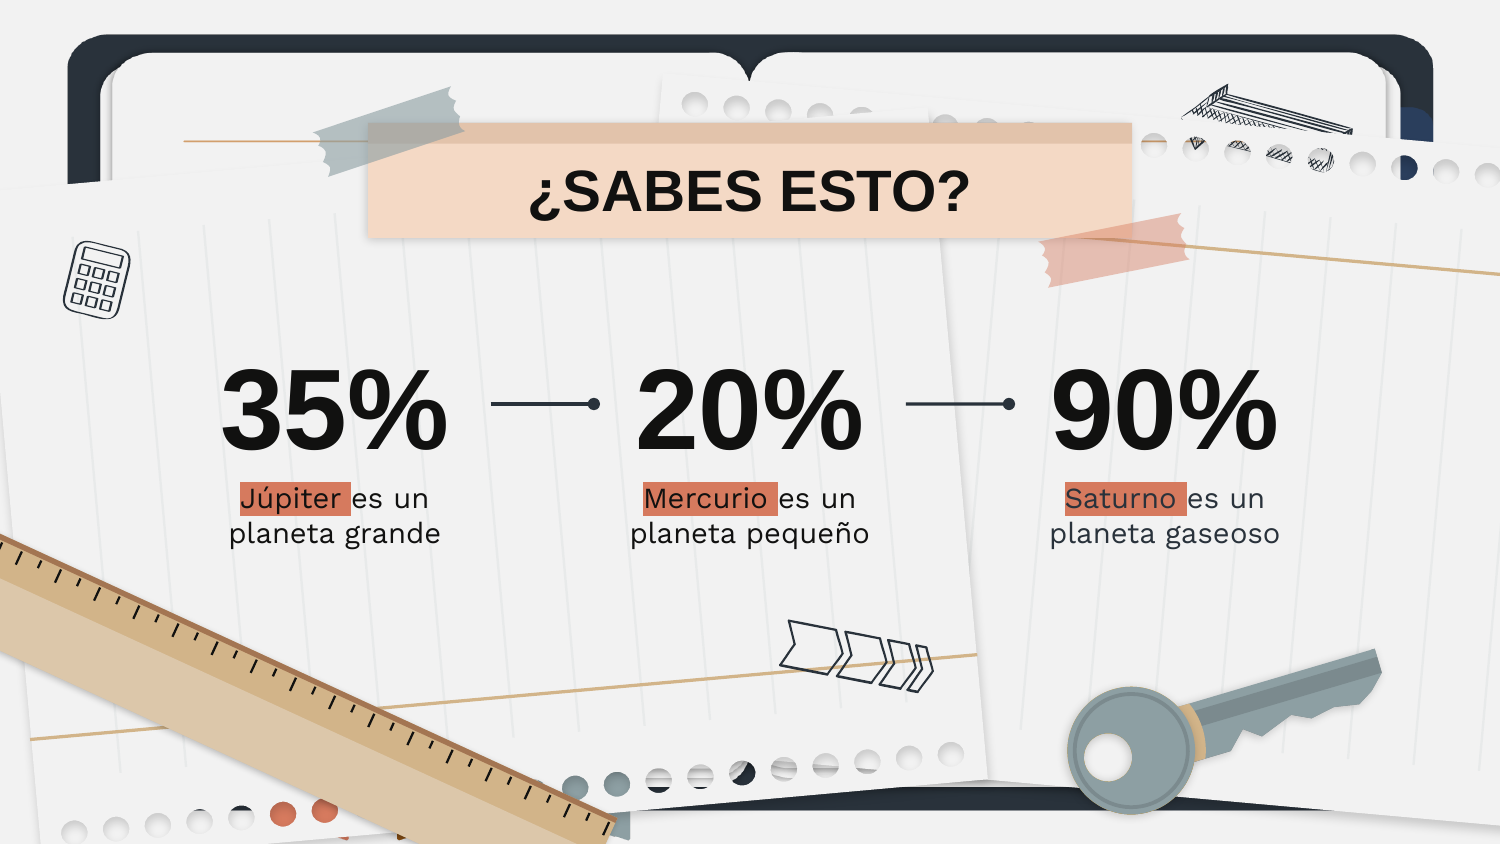

¿SABES ESTO?

# 35%
20%
90%

Júpiter es un planeta grande
Mercurio es un planeta pequeño
Saturno es un planeta gaseoso